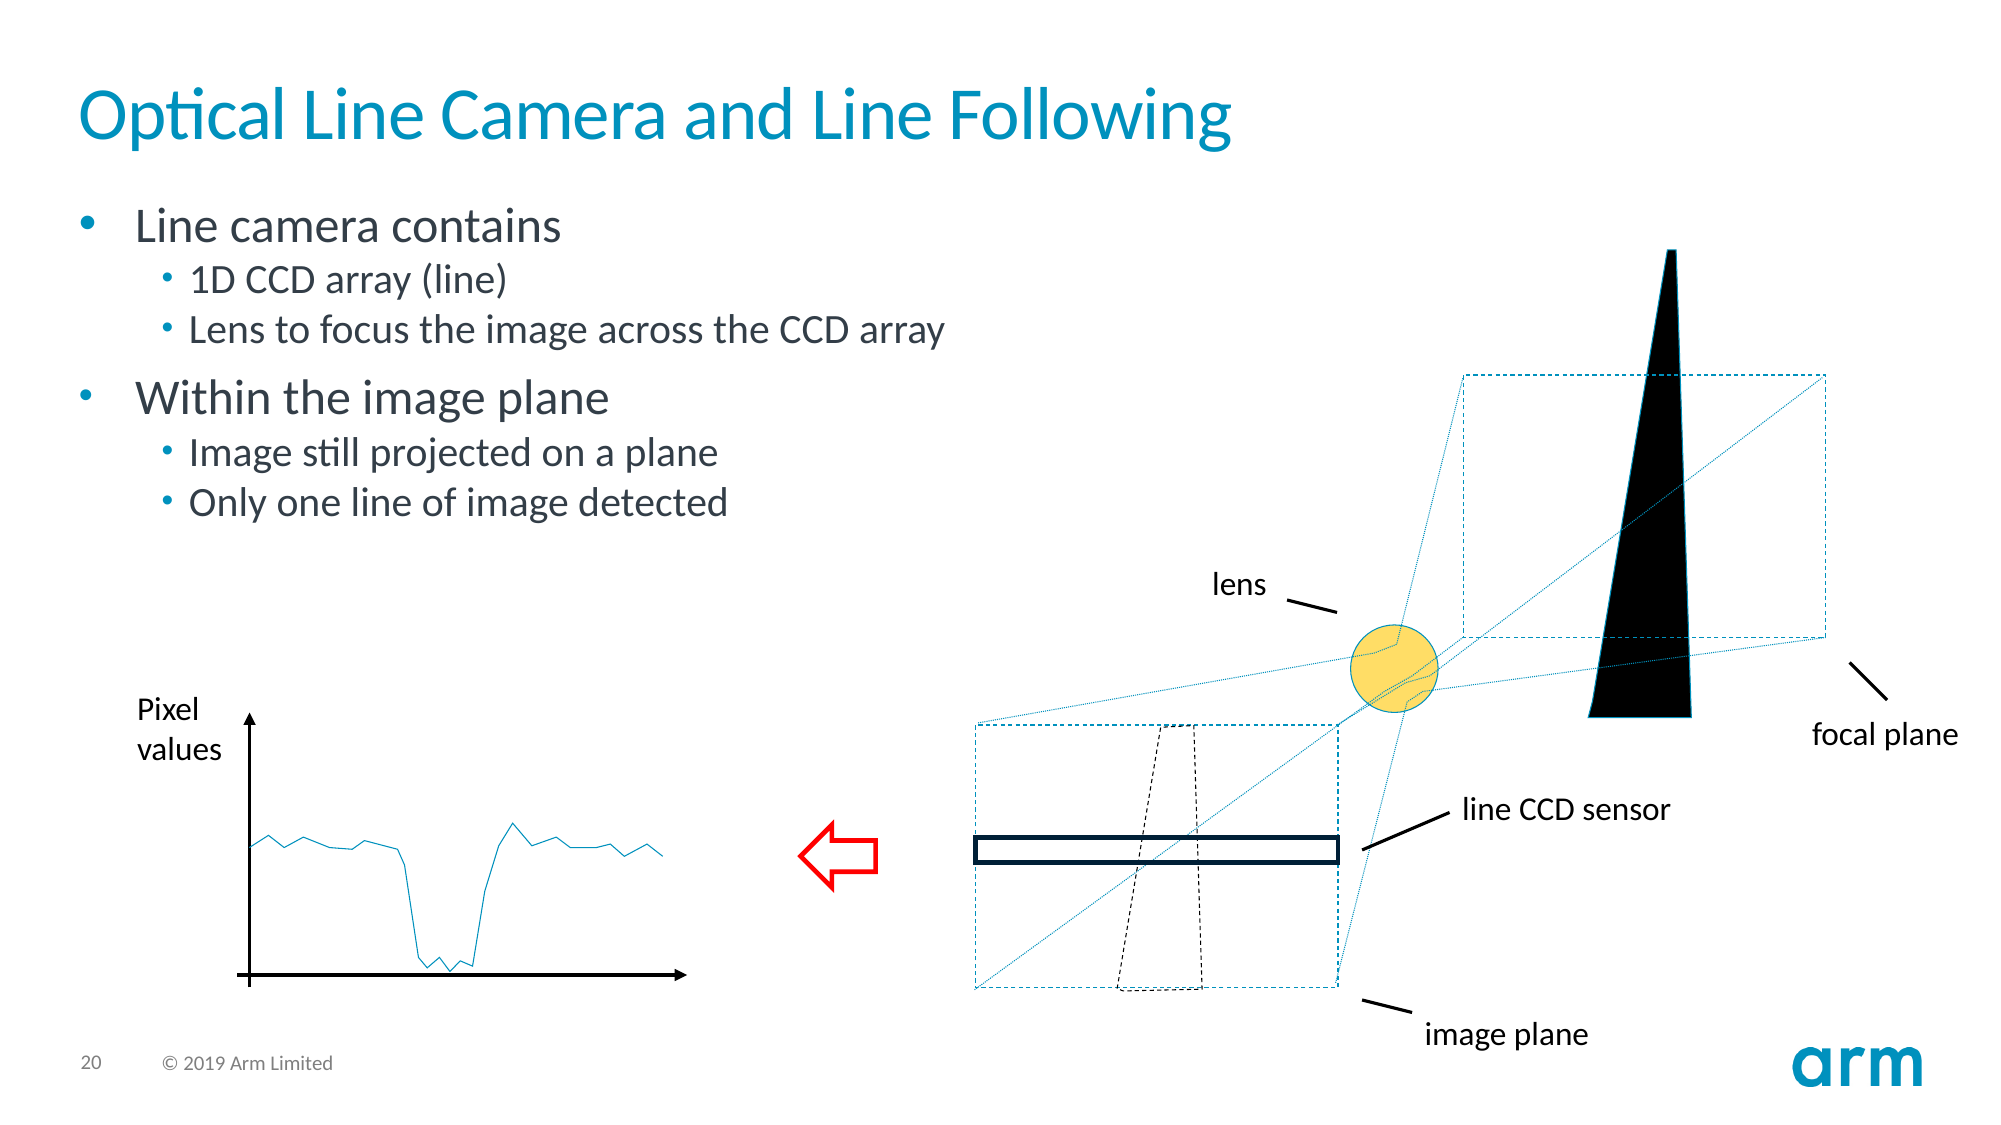

# Optical Line Camera and Line Following
Line camera contains
1D CCD array (line)
Lens to focus the image across the CCD array
Within the image plane
Image still projected on a plane
Only one line of image detected

lens

Pixel values
focal plane

line CCD sensor

image plane